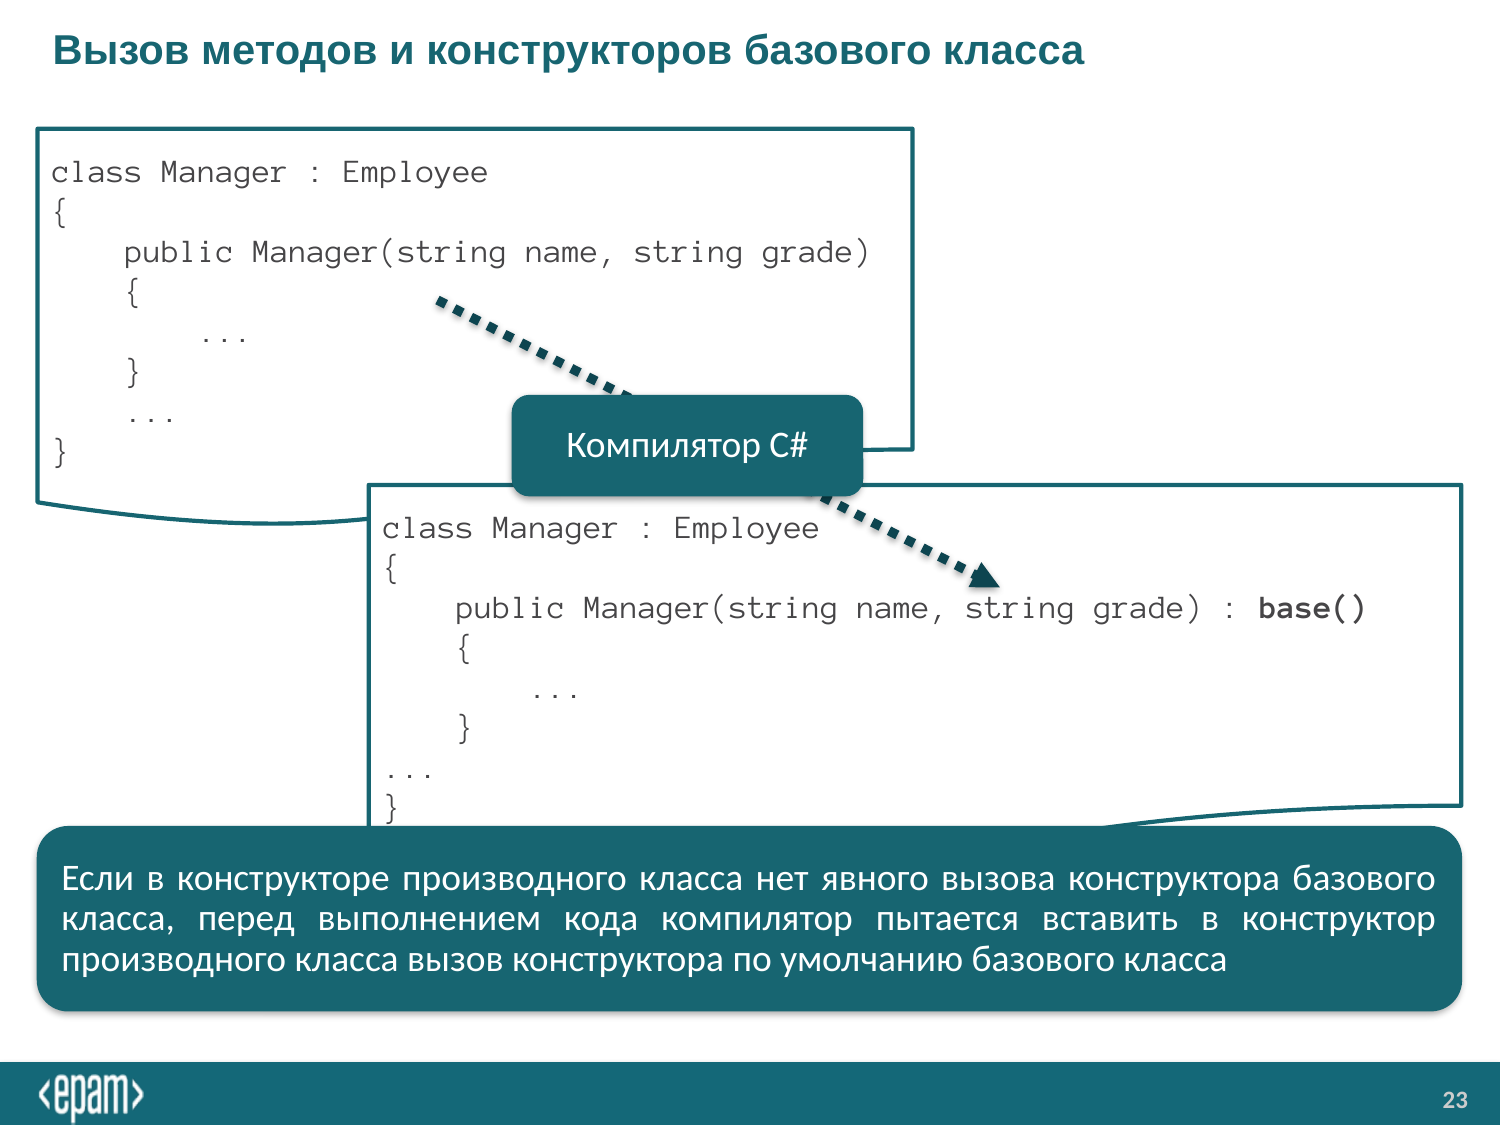

# Вызов методов и конструкторов базового класса

class Manager : Employee
{
    public Manager(string name, string grade)
    {
        ...
    }
    ...
}
Компилятор С#

class Manager : Employee
{
    public Manager(string name, string grade) : base()
    {
        ...
    }
...
}
Если в конструкторе производного класса нет явного вызова конструктора базового класса, перед выполнением кода компилятор пытается вставить в конструктор производного класса вызов конструктора по умолчанию базового класса